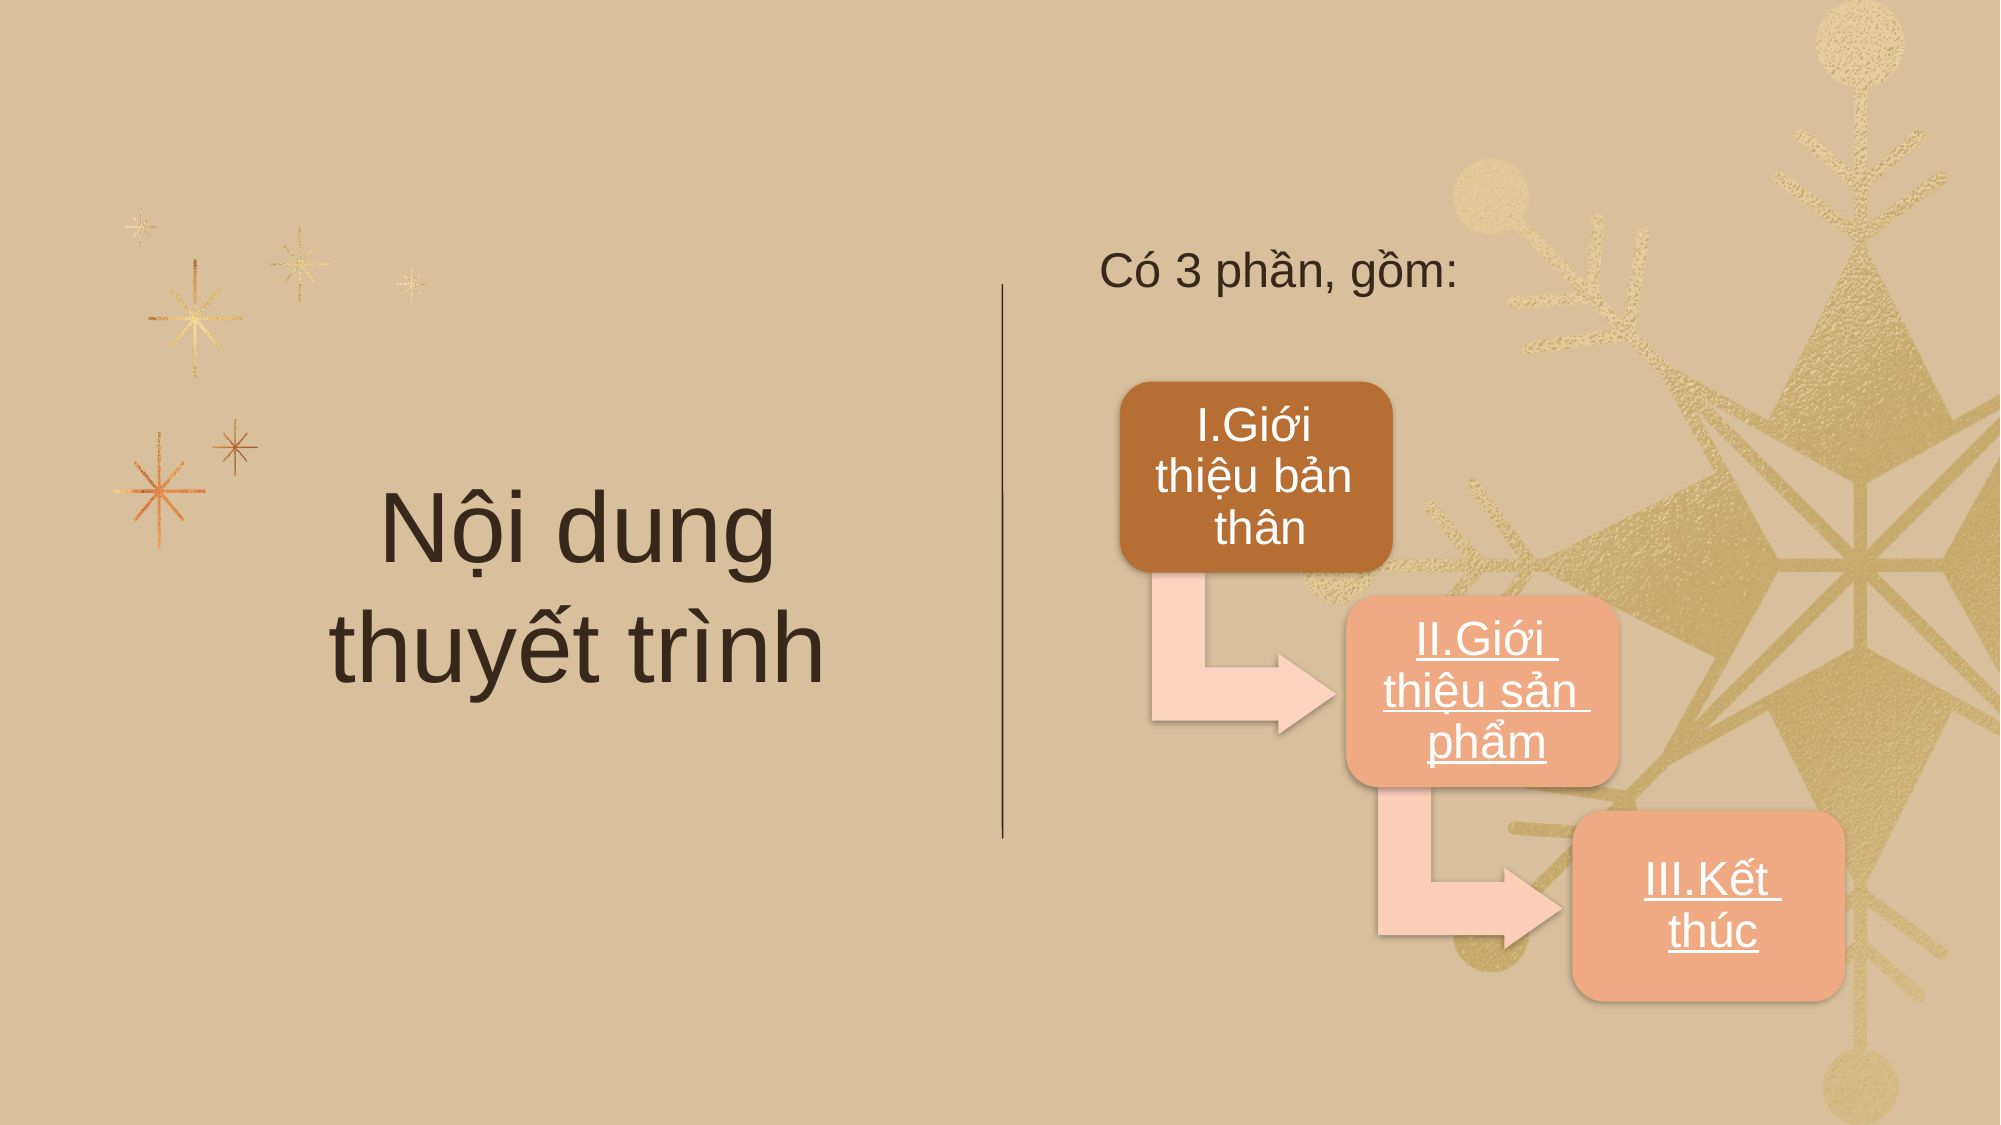

Có 3 phần, gồm:
I.Giới thiệu bản thân
II.Giới thiệu sản phẩm
III.Kết thúc
Nội dung thuyết trình